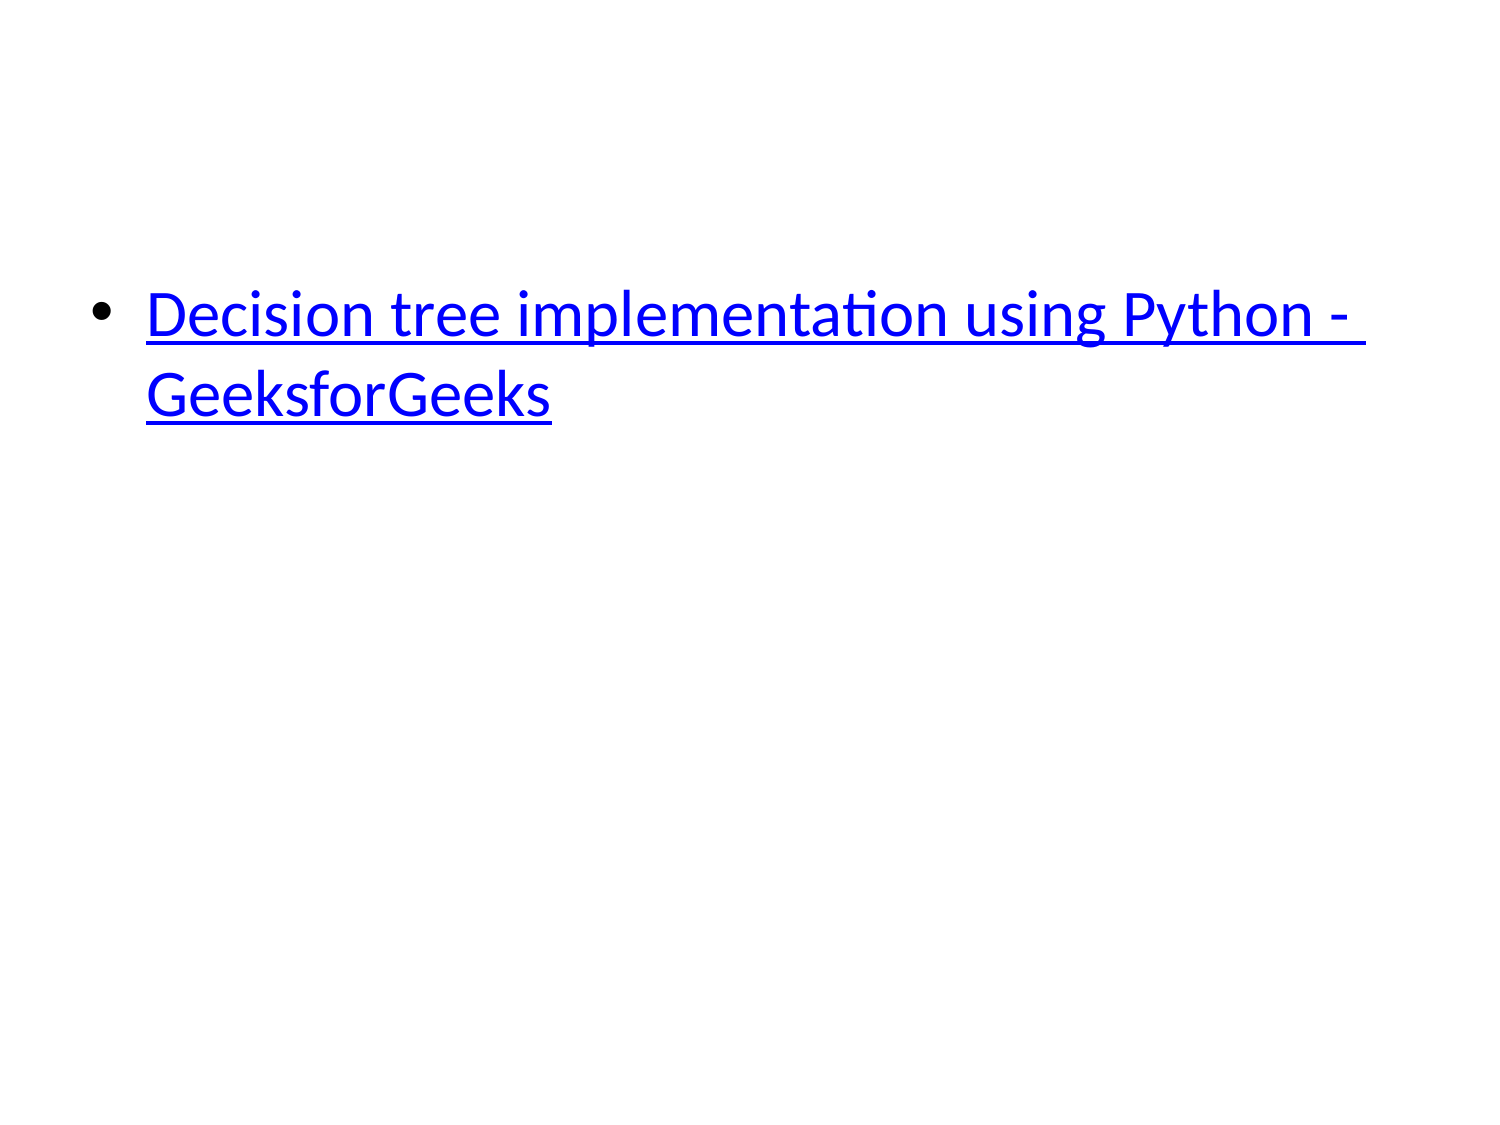

#
Decision tree implementation using Python - GeeksforGeeks